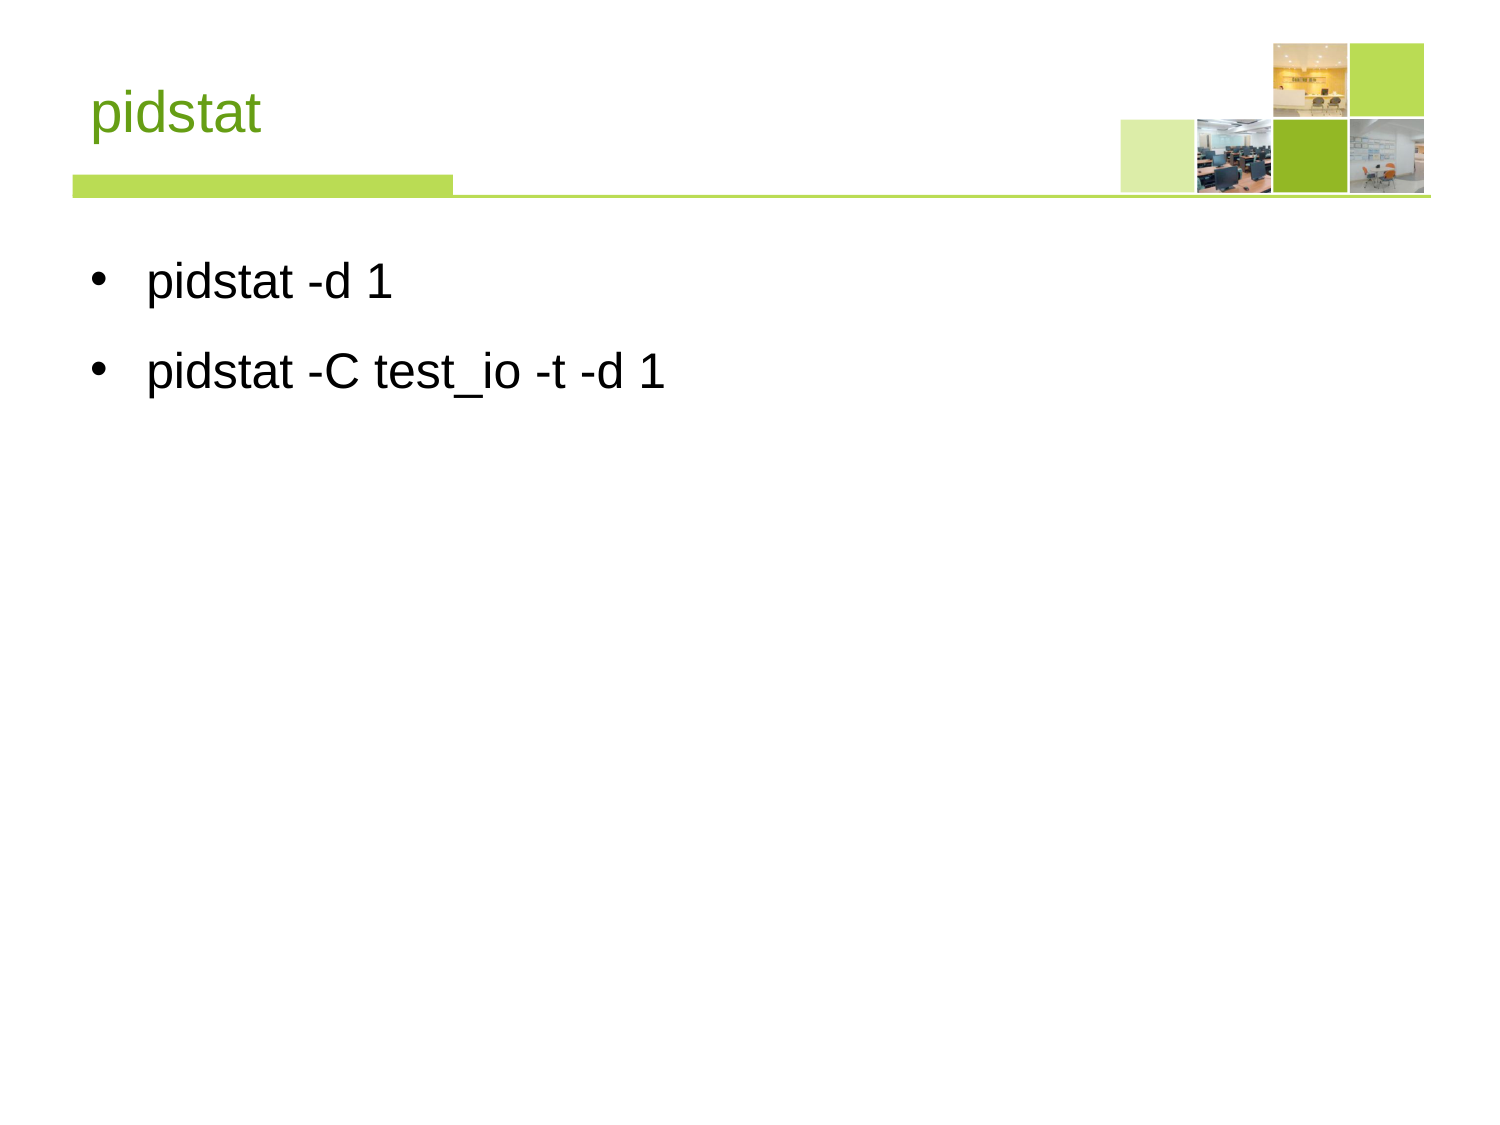

# pidstat
pidstat -d 1
pidstat -C test_io -t -d 1